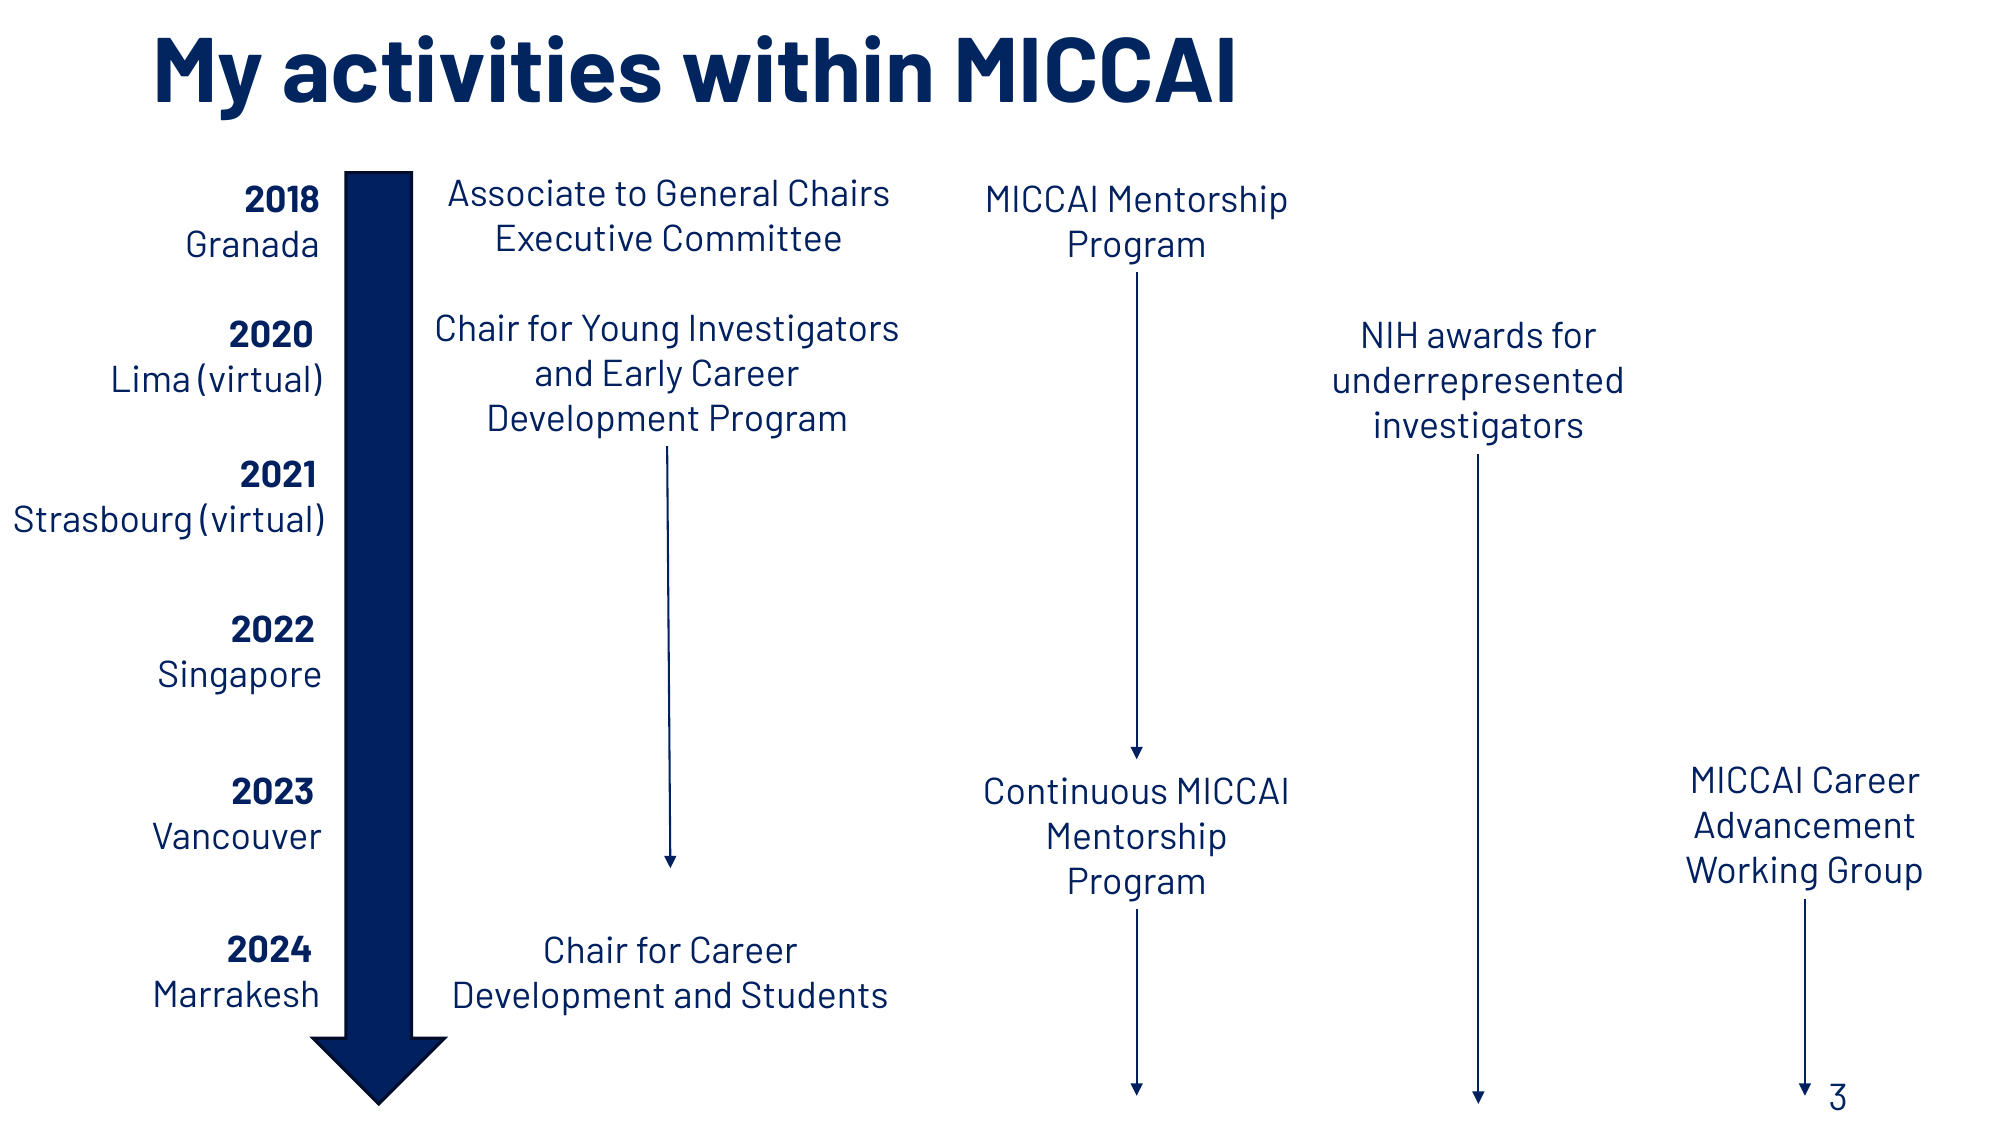

# My activities within MICCAI
Associate to General Chairs Executive Committee
MICCAI Mentorship Program
2018
Granada

Chair for Young Investigators and Early Career Development Program
2020
Lima (virtual)
NIH awards for underrepresented investigators
2021
Strasbourg (virtual)

2022
Singapore

MICCAI Career Advancement Working Group
2023
Vancouver
Continuous MICCAI Mentorship Program
2024
Marrakesh
Chair for Career Development and Students
3